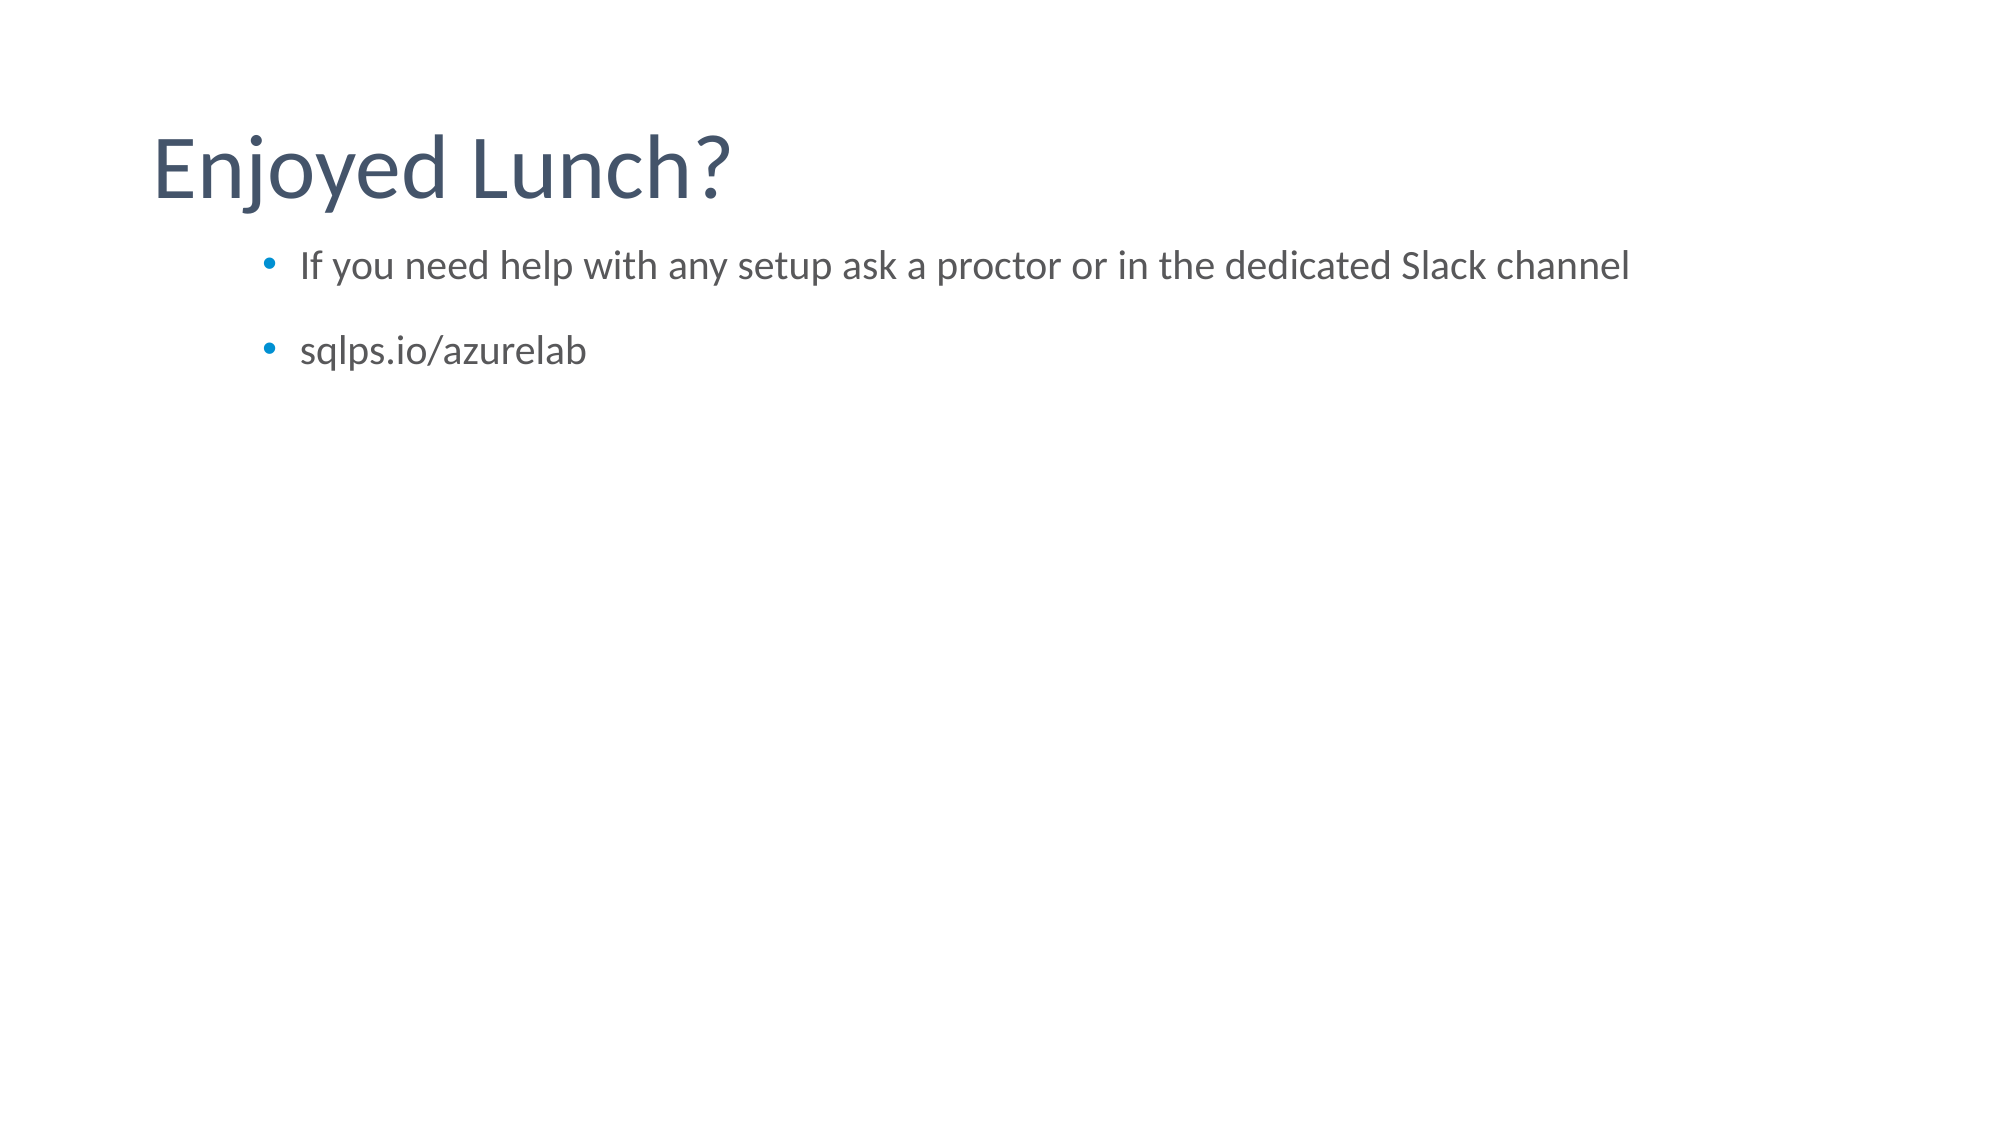

# Enjoyed Lunch?
If you need help with any setup ask a proctor or in the dedicated Slack channel
sqlps.io/azurelab